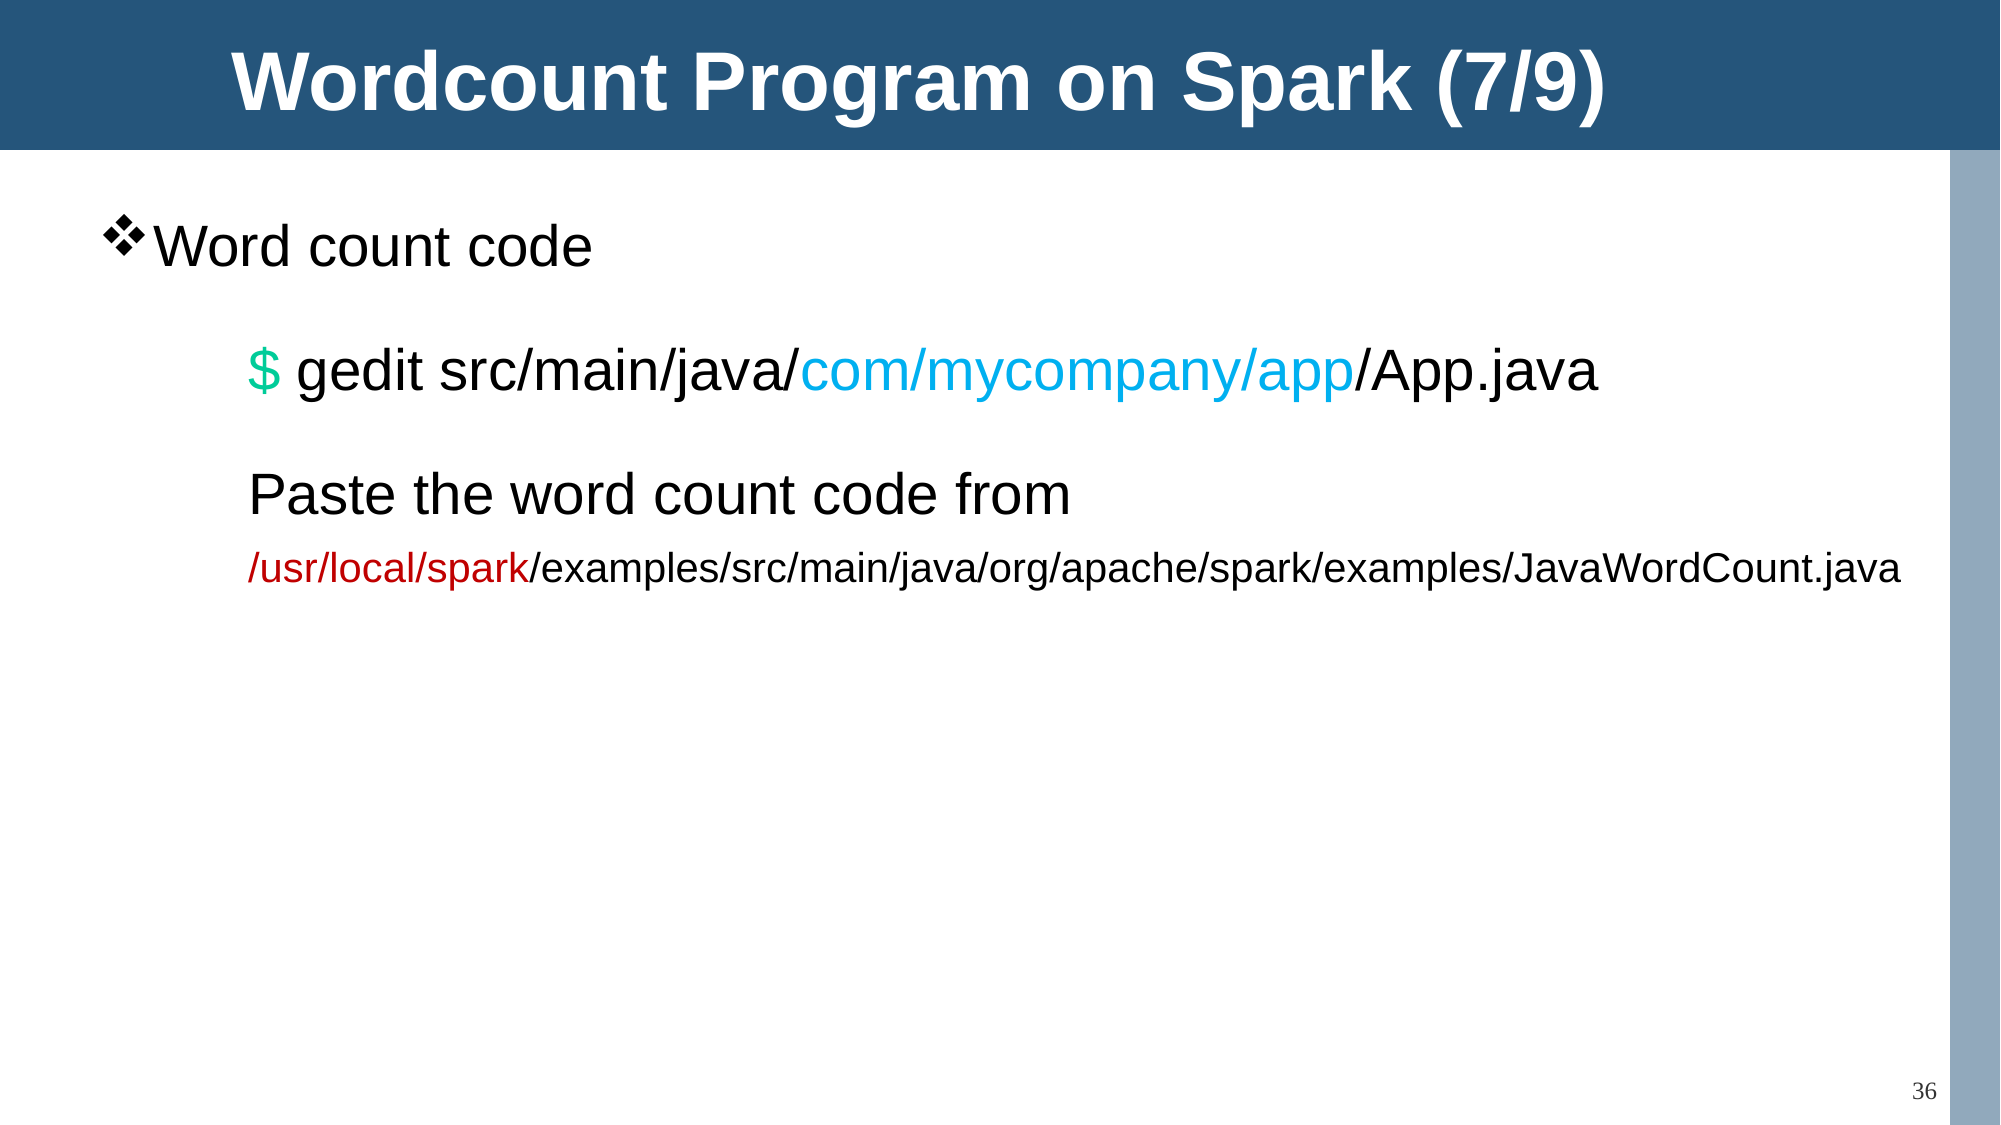

Wordcount Program on Spark (7/9)
Word count code

	$ gedit src/main/java/com/mycompany/app/App.java

	Paste the word count code from
	/usr/local/spark/examples/src/main/java/org/apache/spark/examples/JavaWordCount.java
36